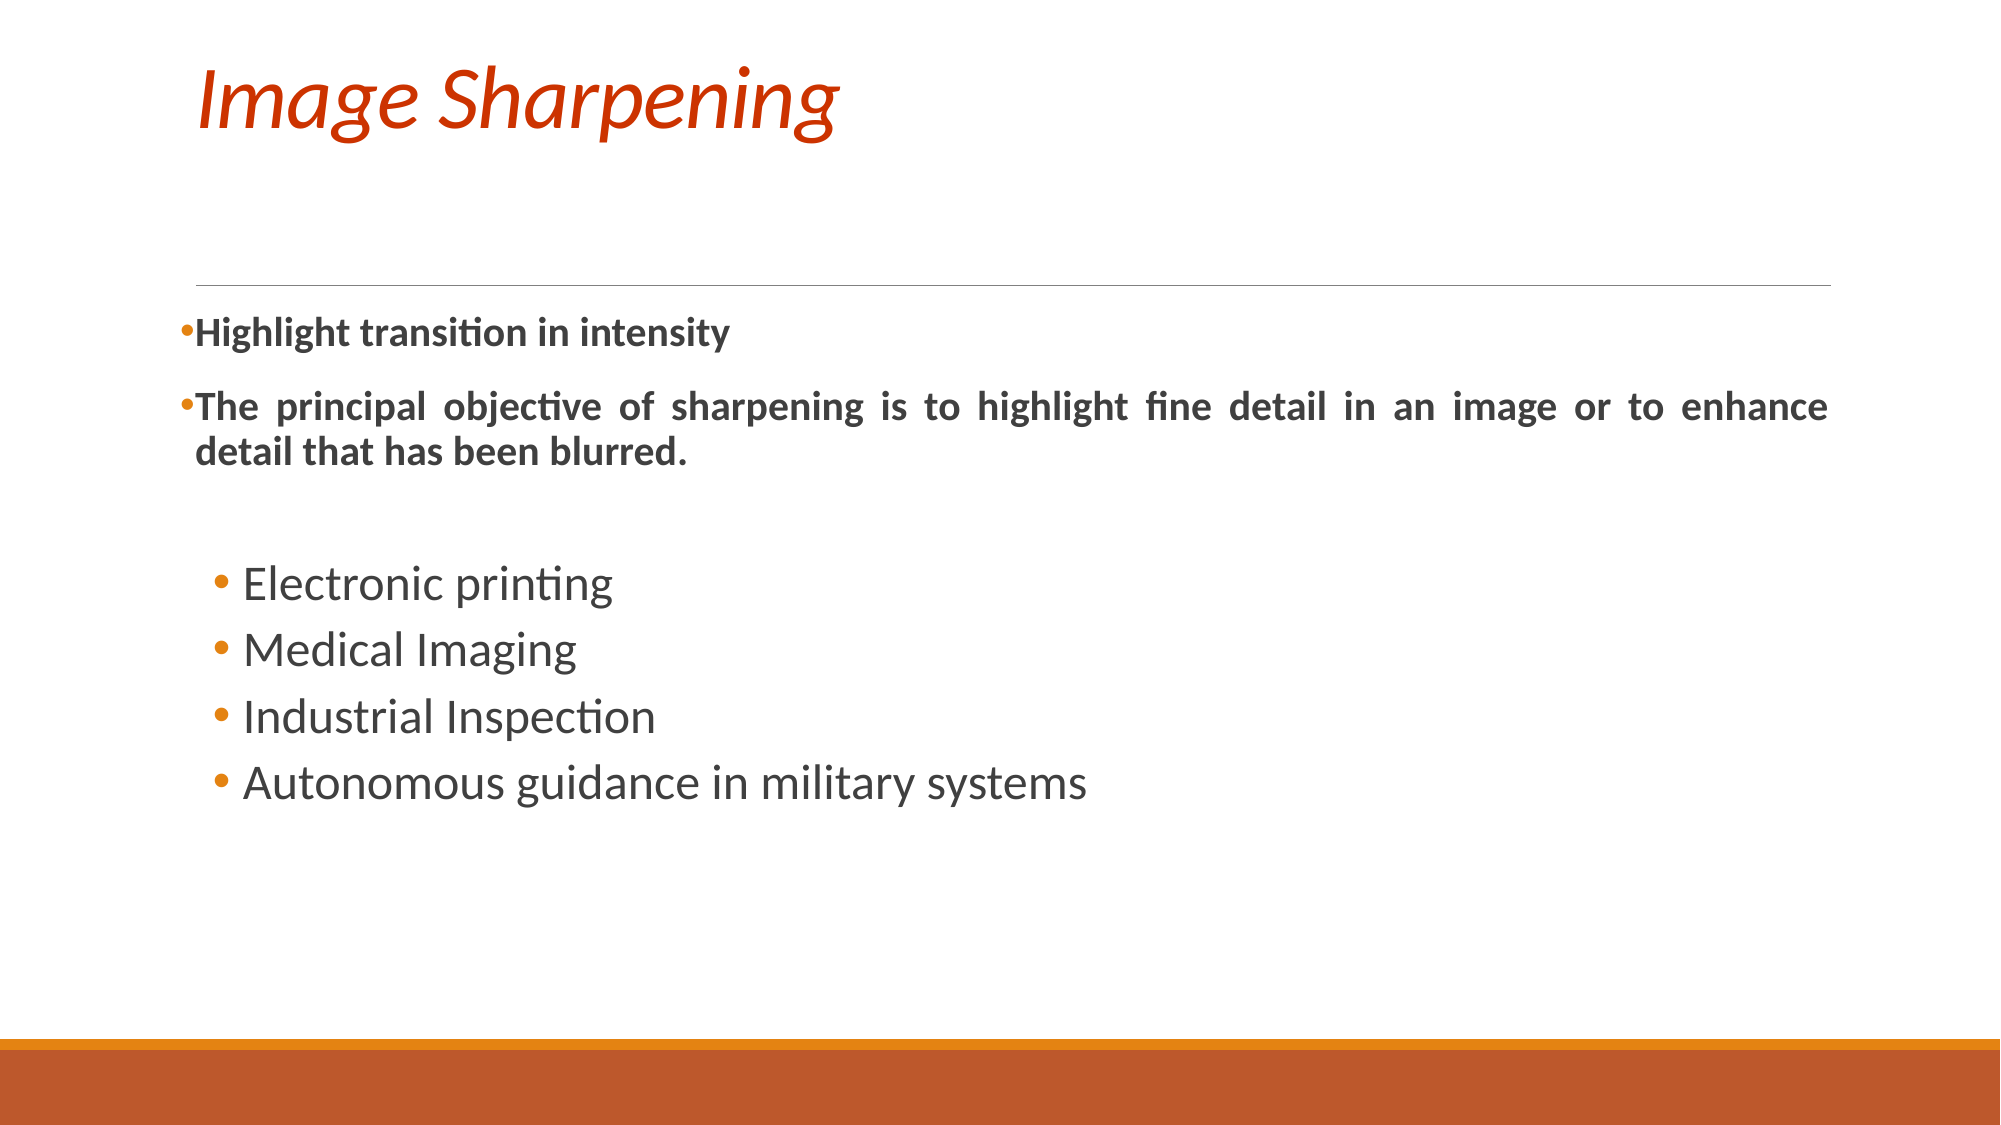

# Image Sharpening
Highlight transition in intensity
The principal objective of sharpening is to highlight fine detail in an image or to enhance detail that has been blurred.

Electronic printing
Medical Imaging
Industrial Inspection
Autonomous guidance in military systems